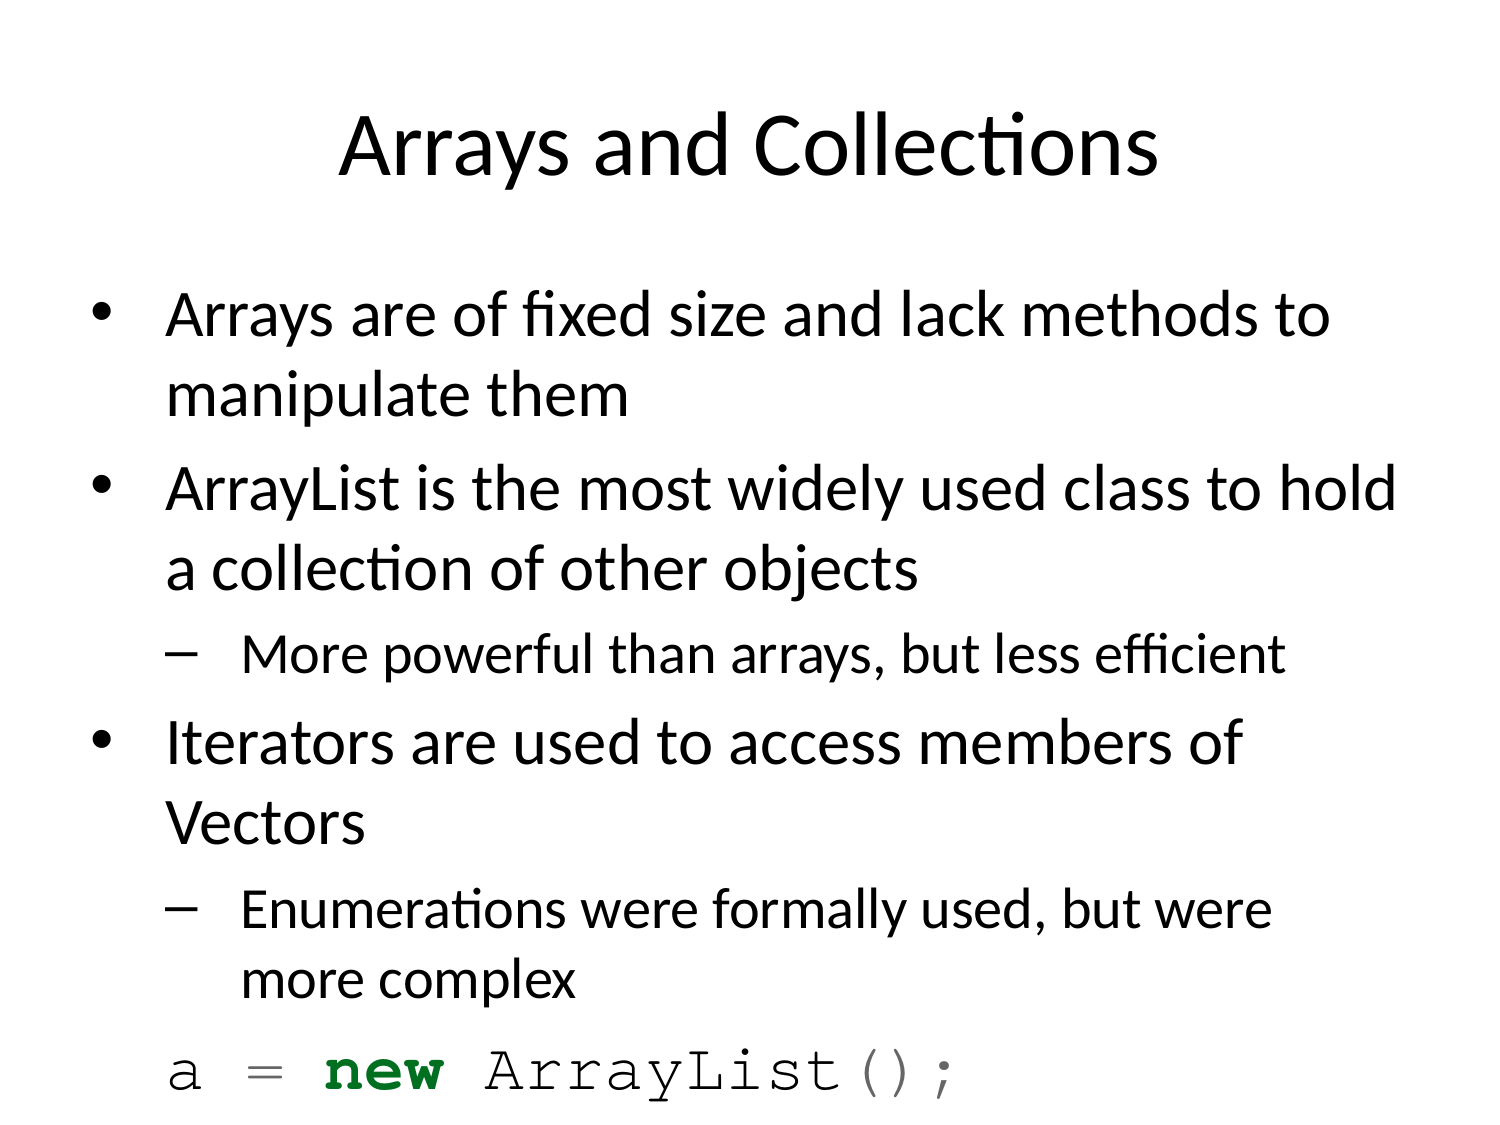

# Arrays and Collections
Arrays are of fixed size and lack methods to manipulate them
ArrayList is the most widely used class to hold a collection of other objects
More powerful than arrays, but less efficient
Iterators are used to access members of Vectors
Enumerations were formally used, but were more complex
a = new ArrayList();
Iterator i = a.iterator();
while(i.hasNext())
{
   aMethod(i.next());
}